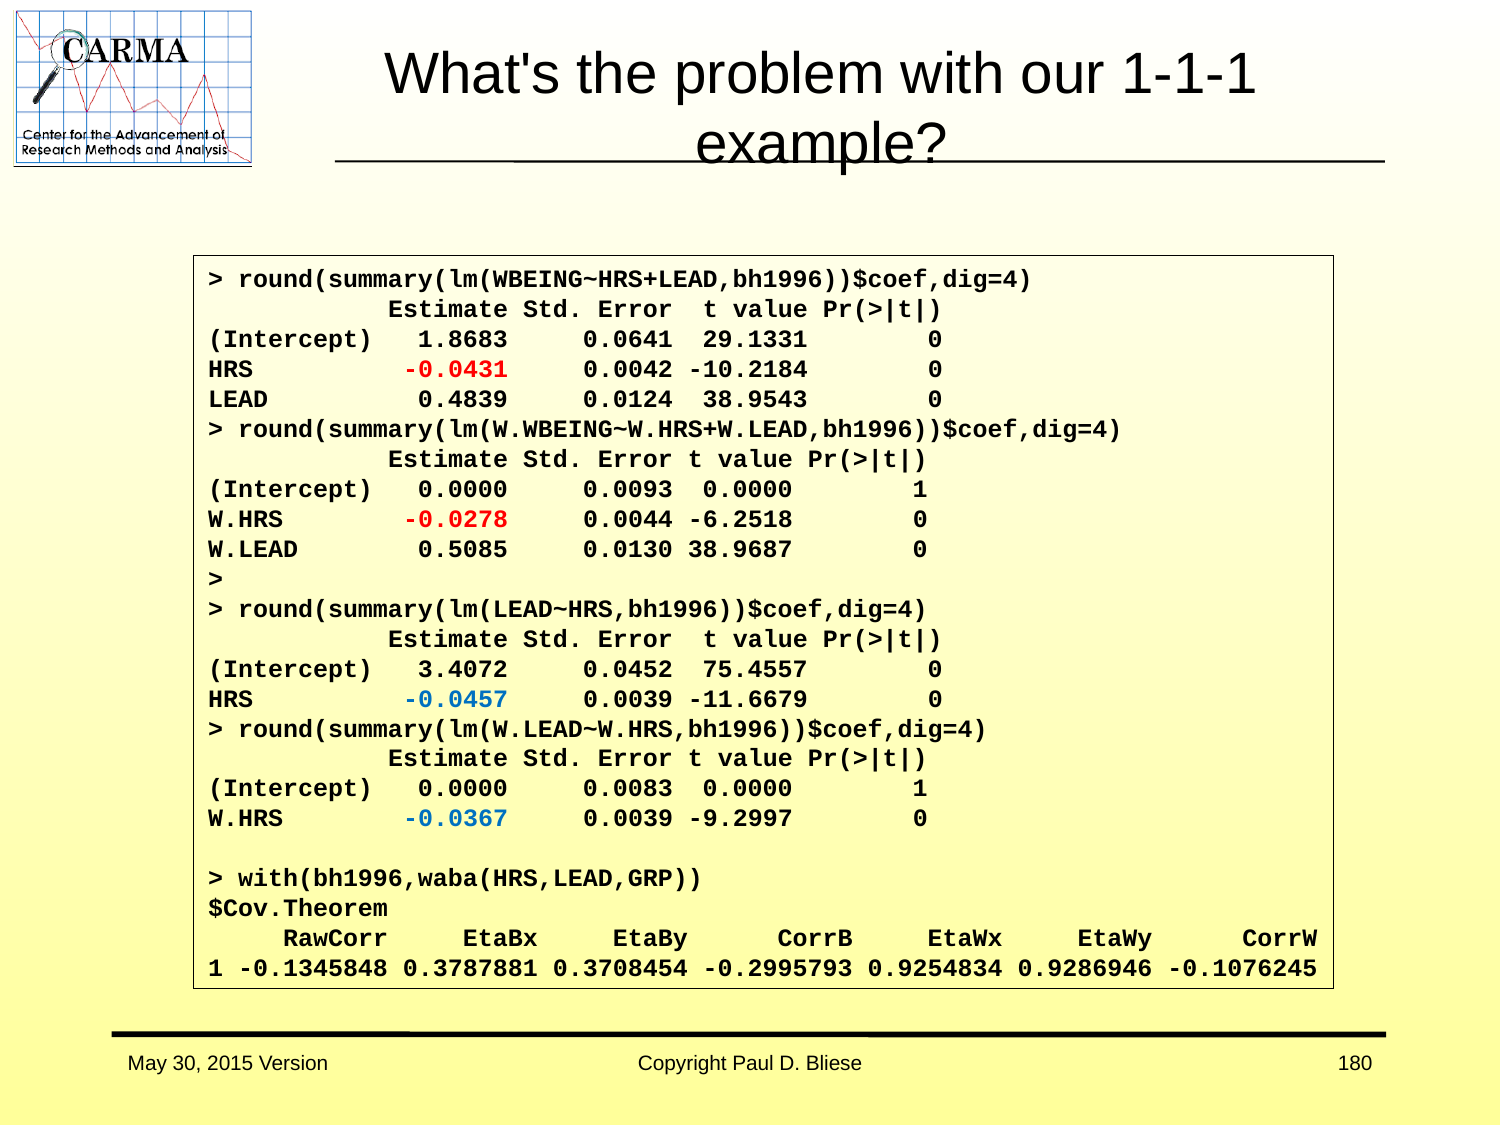

# What's the problem with our 1-1-1 example?
> round(summary(lm(WBEING~HRS+LEAD,bh1996))$coef,dig=4)
            Estimate Std. Error  t value Pr(>|t|)
(Intercept)   1.8683     0.0641  29.1331        0
HRS          -0.0431     0.0042 -10.2184        0
LEAD          0.4839     0.0124  38.9543        0
> round(summary(lm(W.WBEING~W.HRS+W.LEAD,bh1996))$coef,dig=4)
            Estimate Std. Error t value Pr(>|t|)
(Intercept)   0.0000     0.0093  0.0000        1
W.HRS        -0.0278     0.0044 -6.2518        0
W.LEAD        0.5085     0.0130 38.9687        0
>
> round(summary(lm(LEAD~HRS,bh1996))$coef,dig=4)
            Estimate Std. Error  t value Pr(>|t|)
(Intercept)   3.4072     0.0452  75.4557        0
HRS          -0.0457     0.0039 -11.6679        0
> round(summary(lm(W.LEAD~W.HRS,bh1996))$coef,dig=4)
            Estimate Std. Error t value Pr(>|t|)
(Intercept)   0.0000     0.0083  0.0000        1
W.HRS        -0.0367     0.0039 -9.2997        0

> with(bh1996,waba(HRS,LEAD,GRP))
$Cov.Theorem
     RawCorr     EtaBx     EtaBy      CorrB     EtaWx     EtaWy      CorrW
1 -0.1345848 0.3787881 0.3708454 -0.2995793 0.9254834 0.9286946 -0.1076245
May 30, 2015 Version
Copyright Paul D. Bliese
180